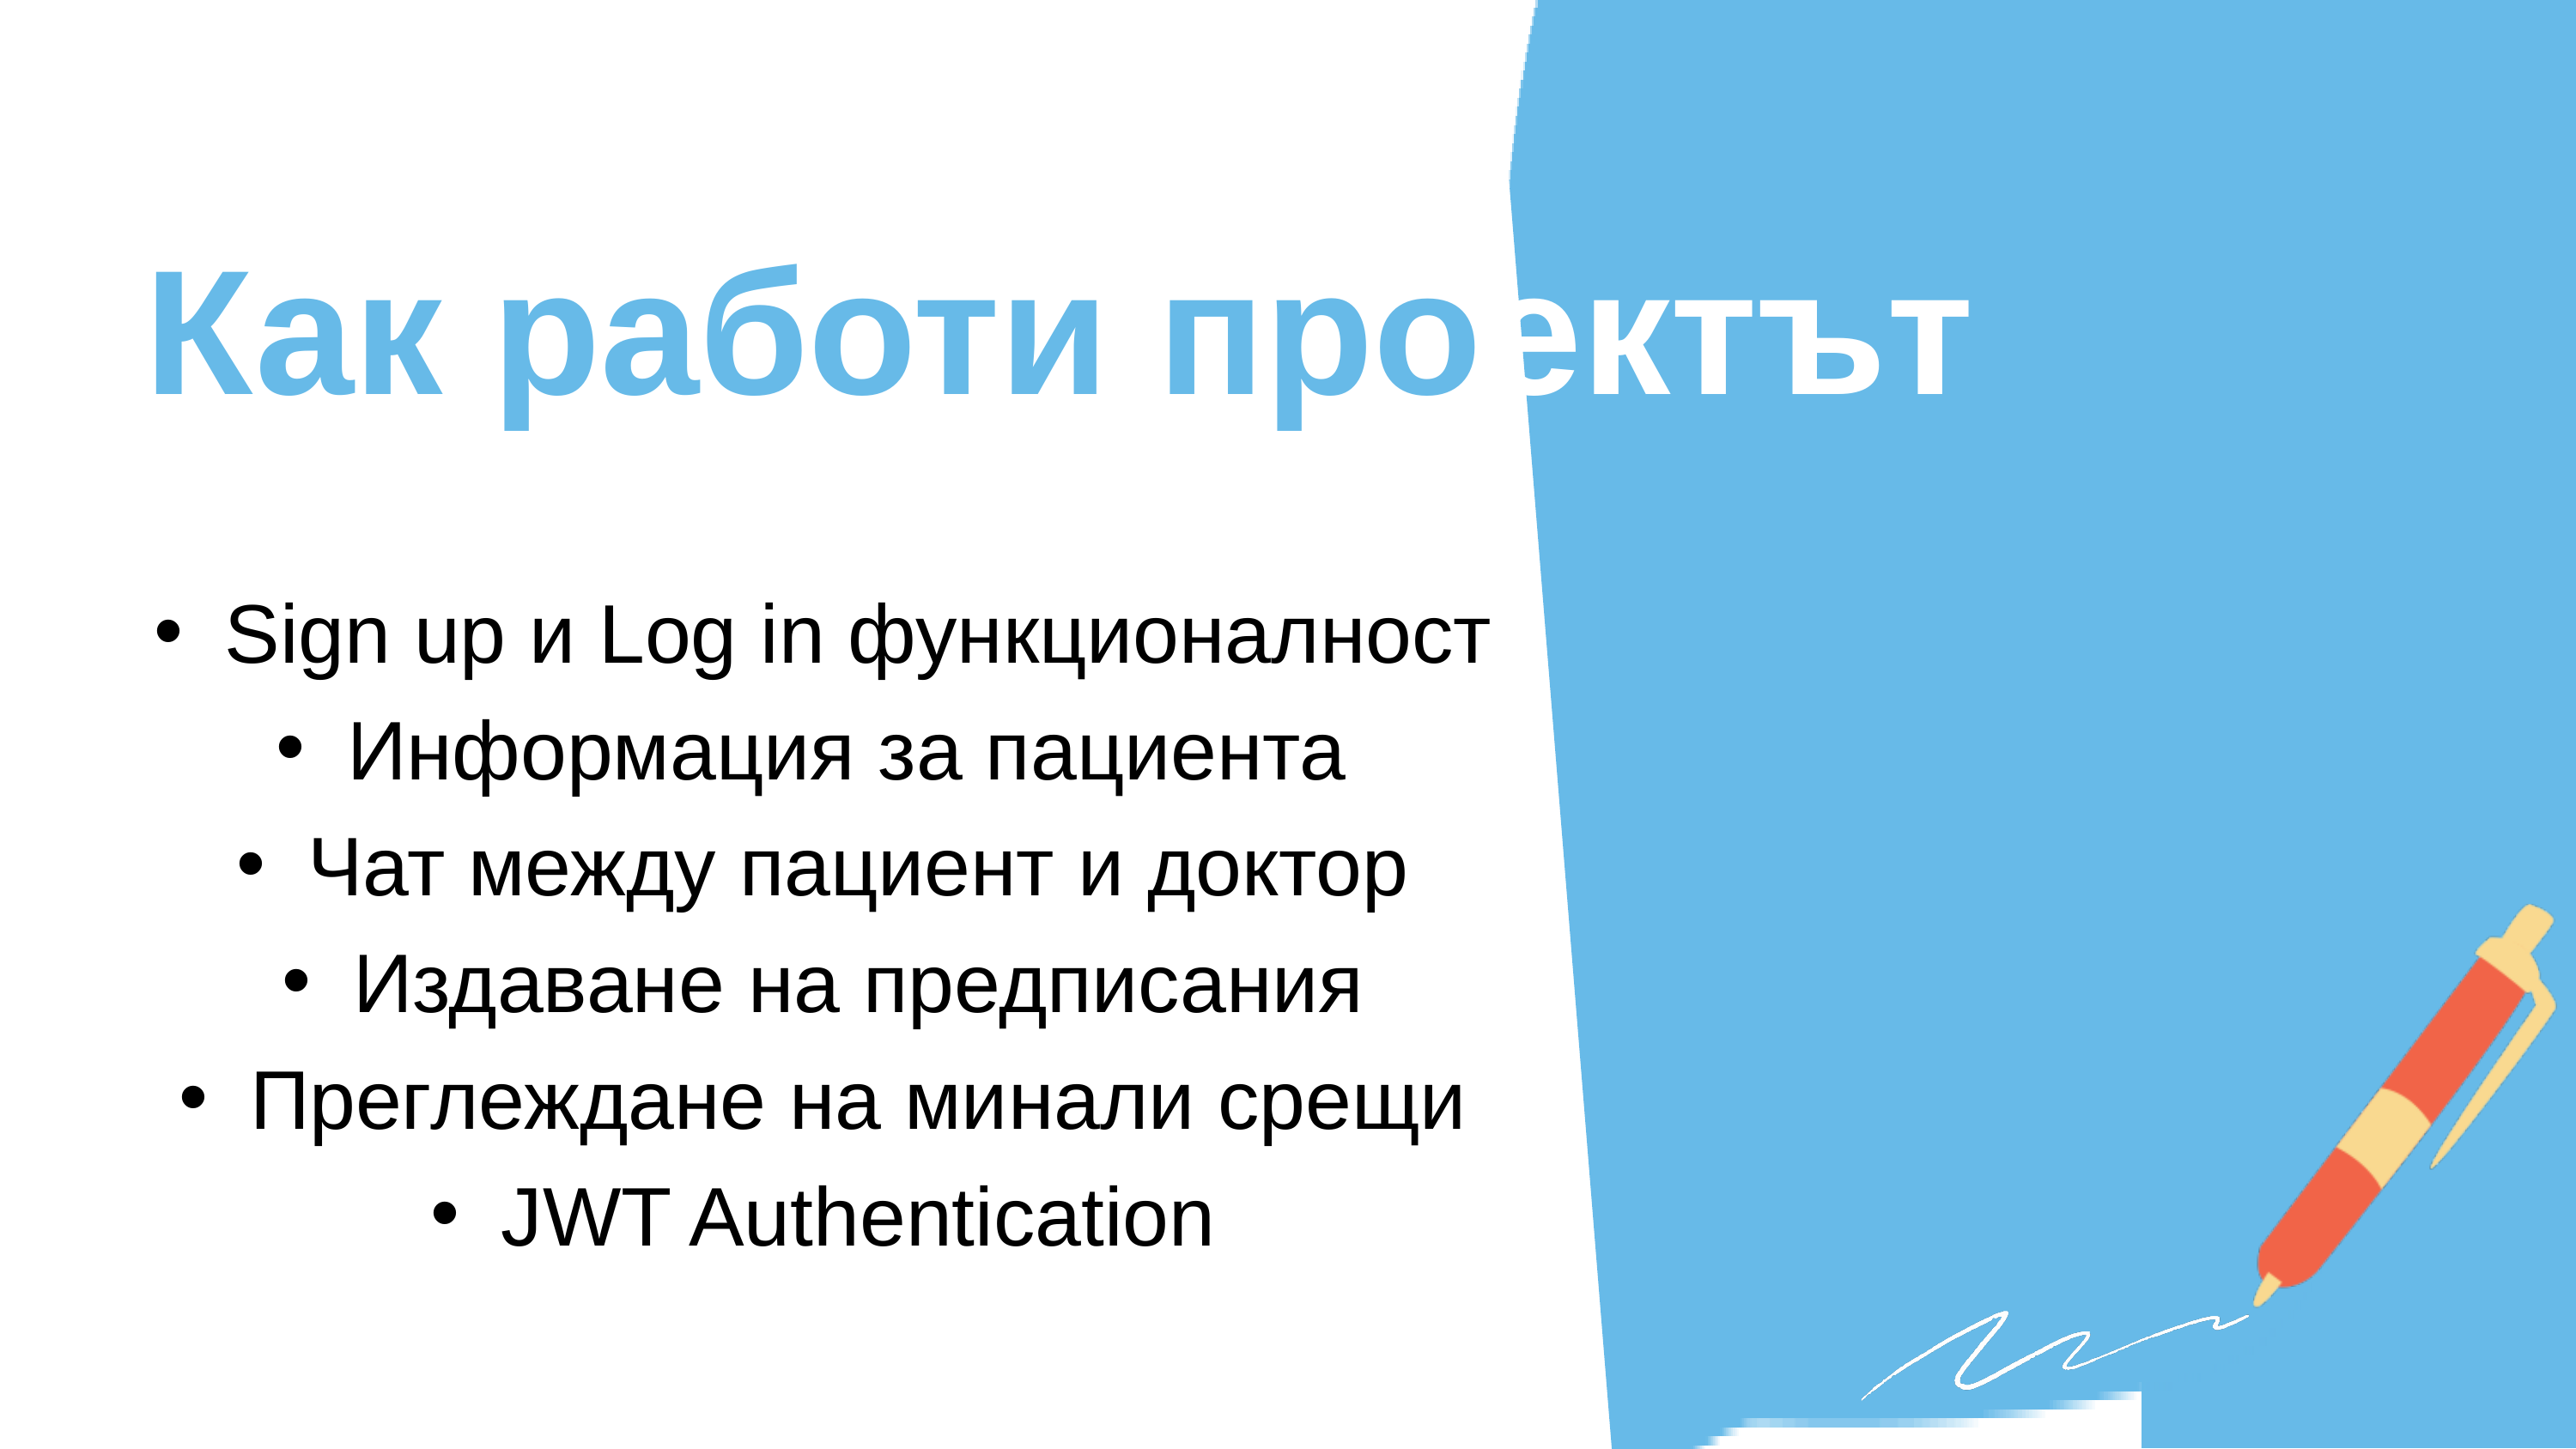

Как работи проектът
Sign up и Log in функционалност
Информация за пациента
Чат между пациент и доктор
Издаване на предписания
Преглеждане на минали срещи
JWT Authentication